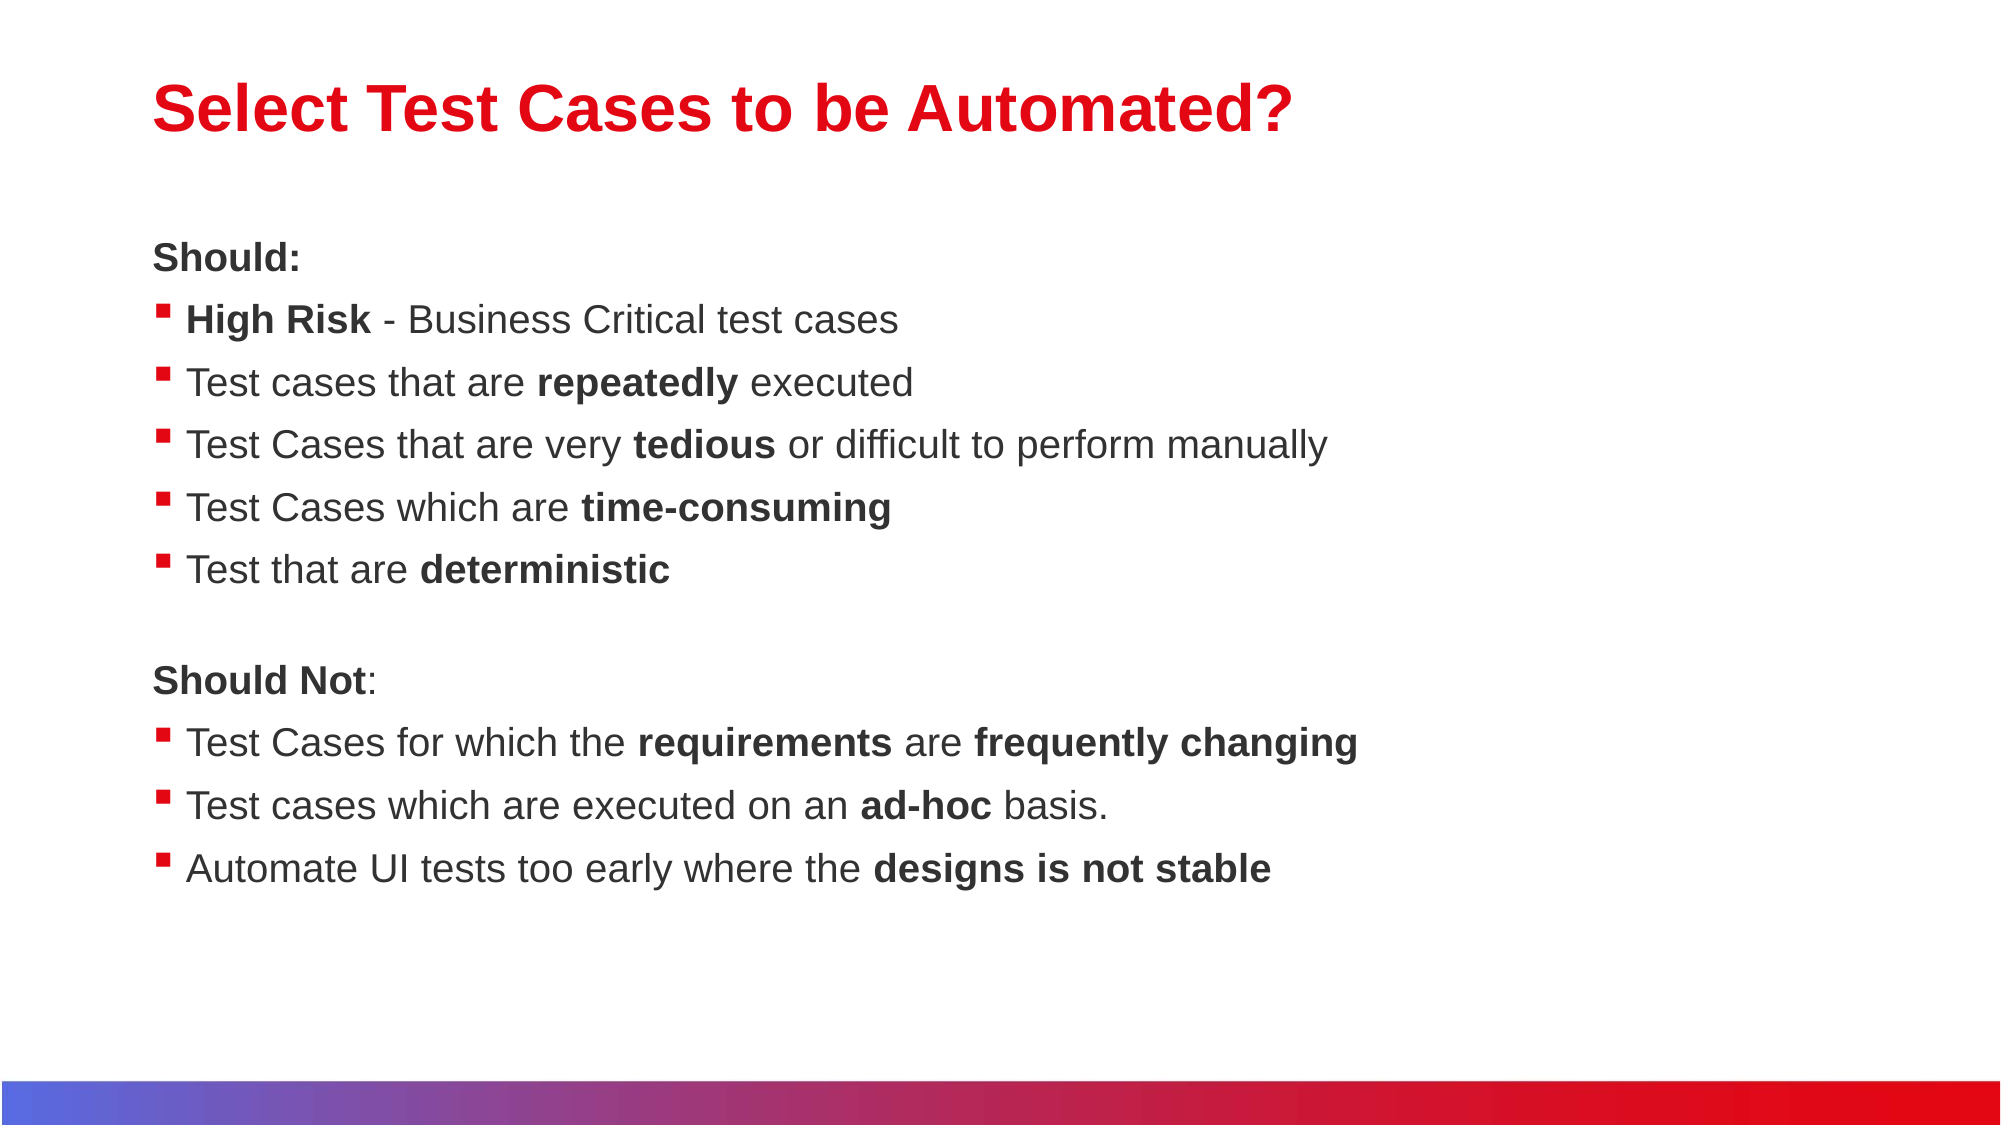

# Select Test Cases to be Automated?
Should:
High Risk - Business Critical test cases
Test cases that are repeatedly executed
Test Cases that are very tedious or difficult to perform manually
Test Cases which are time-consuming
Test that are deterministic
Should Not:
Test Cases for which the requirements are frequently changing
Test cases which are executed on an ad-hoc basis.
Automate UI tests too early where the designs is not stable